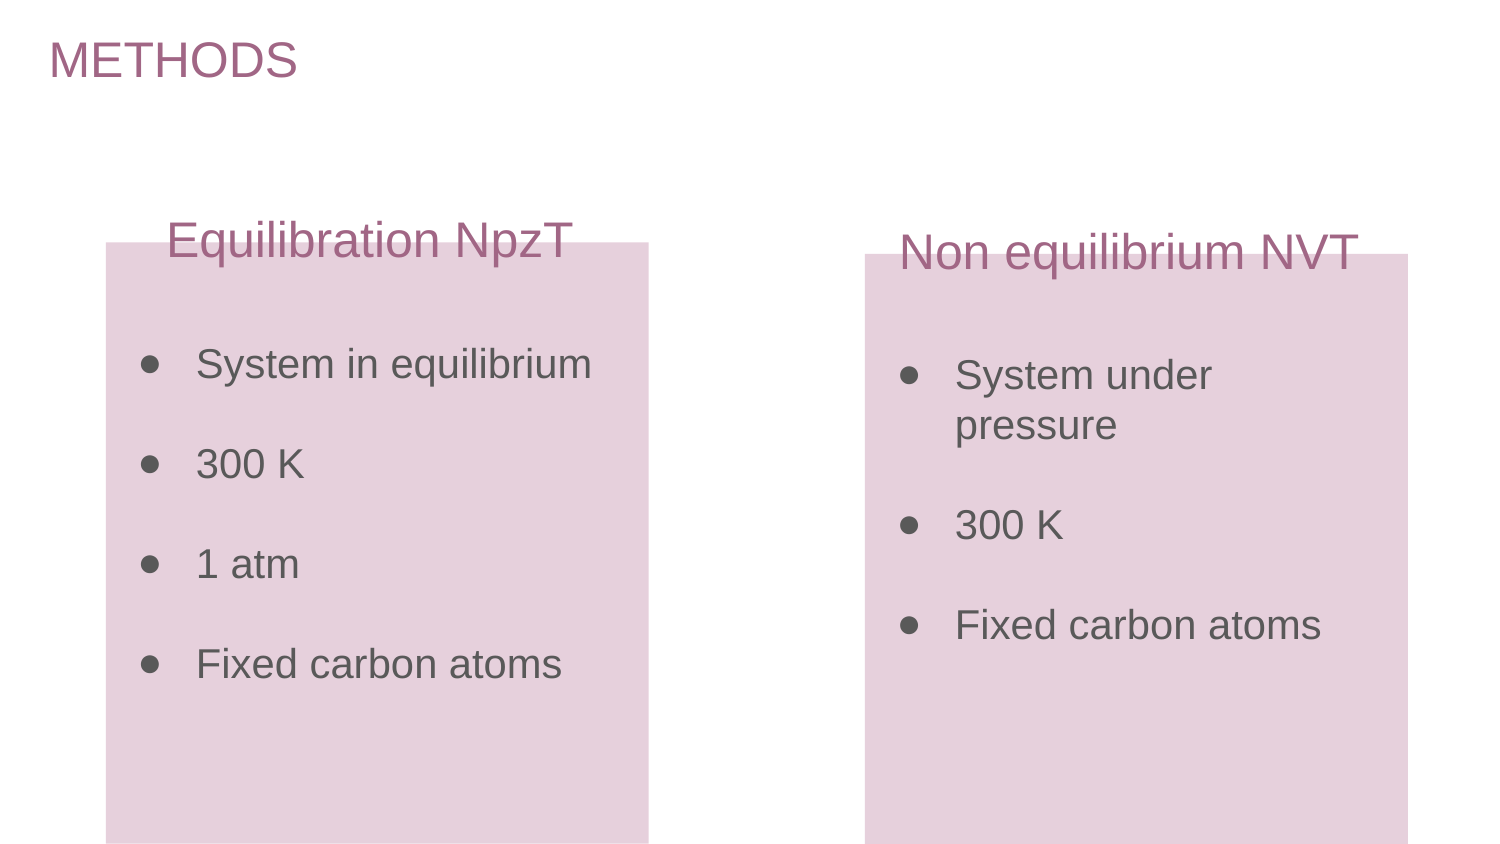

# METHODS
Equilibration NpzT
Non equilibrium NVT

System in equilibrium

300 K

1 atm

Fixed carbon atoms
System under pressure

300 K

Fixed carbon atoms